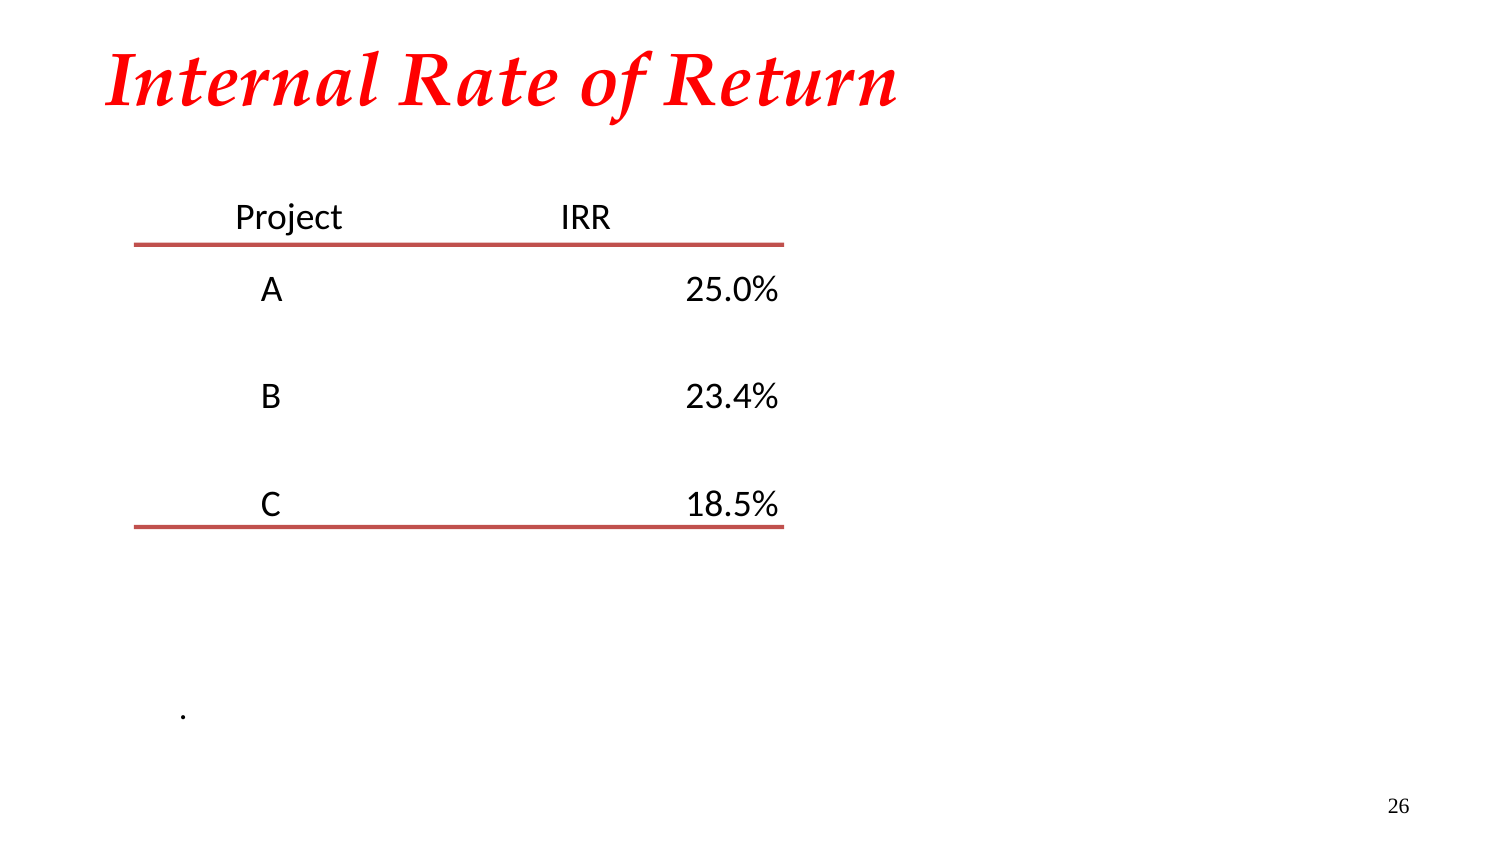

# Internal Rate of Return

	Project		   IRR

	   A			25.0%

	   B		  	23.4%

	   C			18.5%

.

26